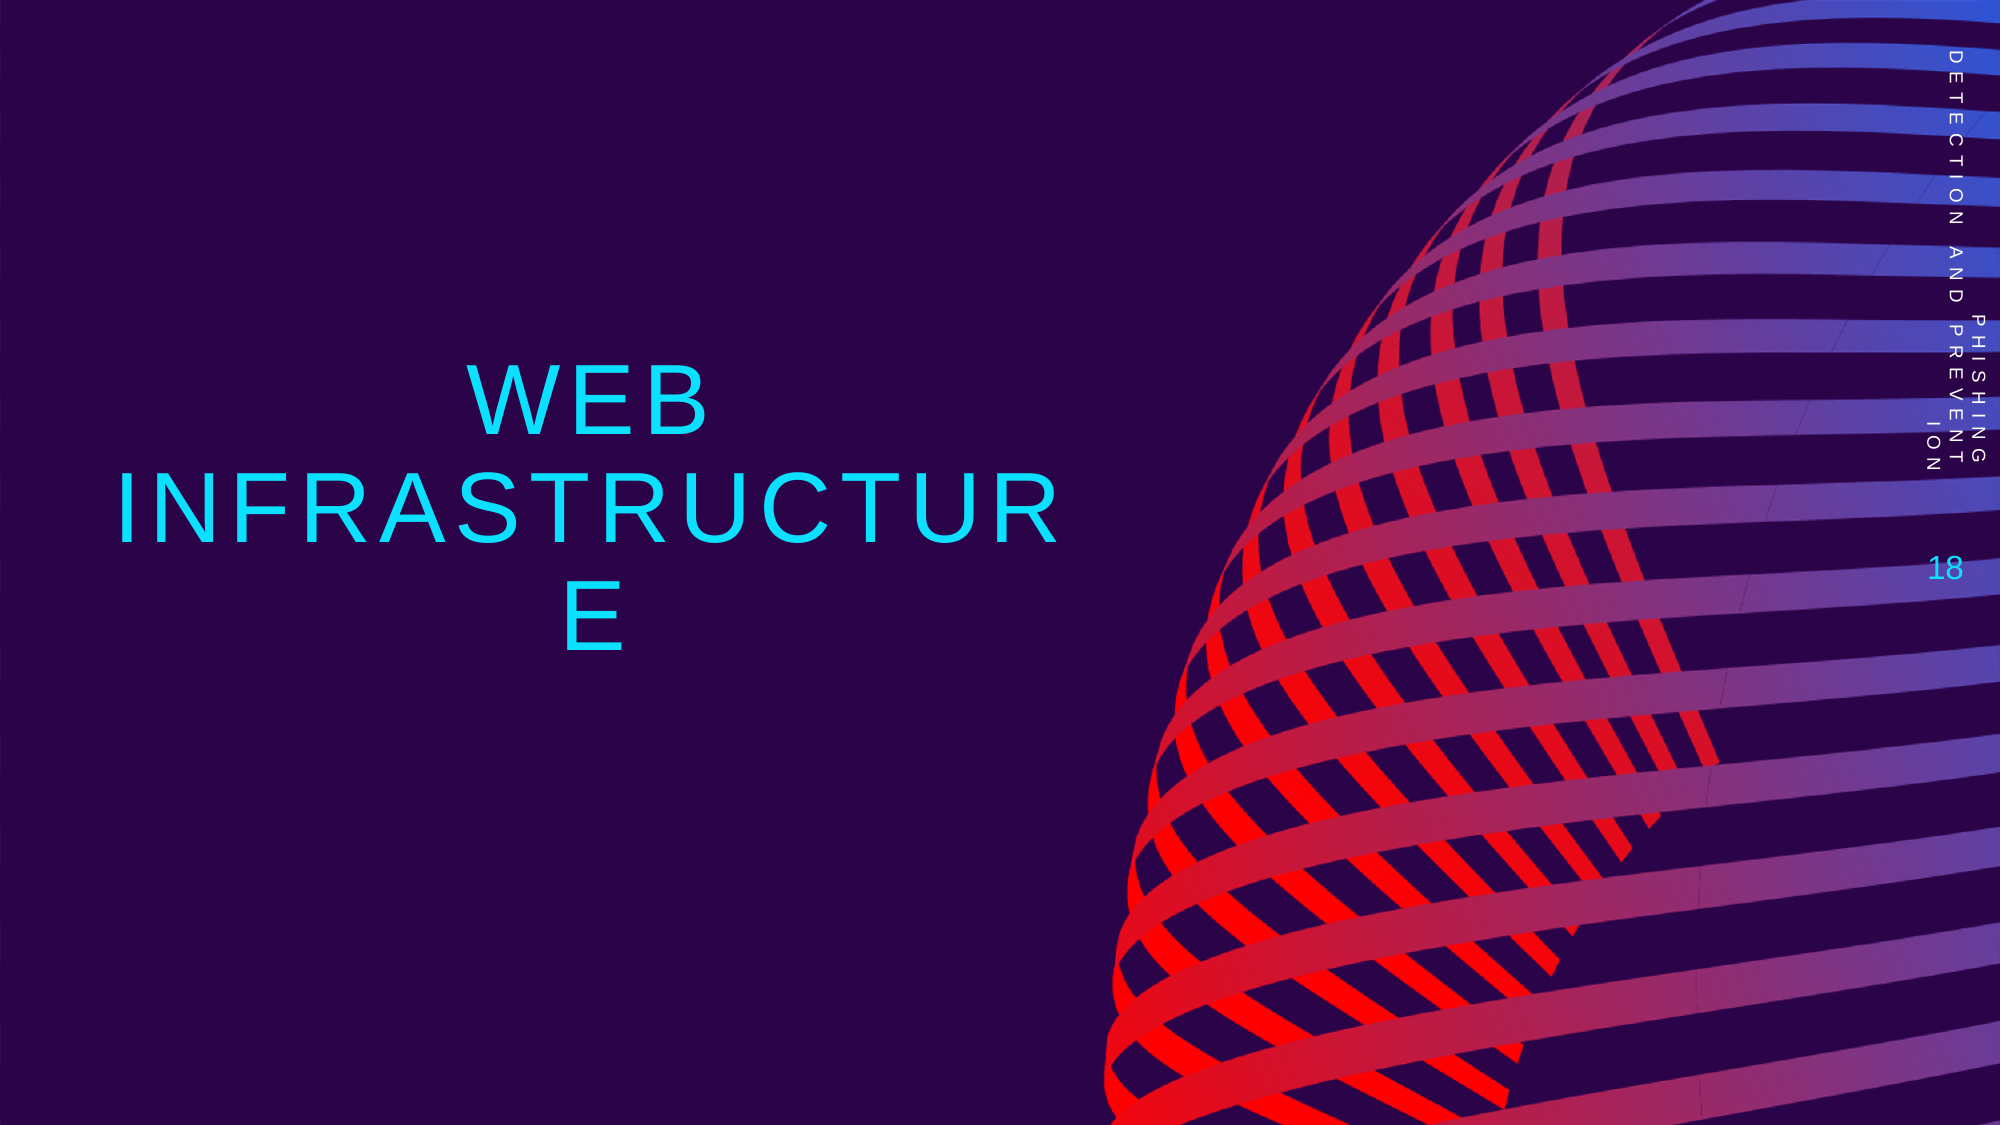

22%

PHISHING DETECTION AND PREVENTION

# Web Infrastructure
18